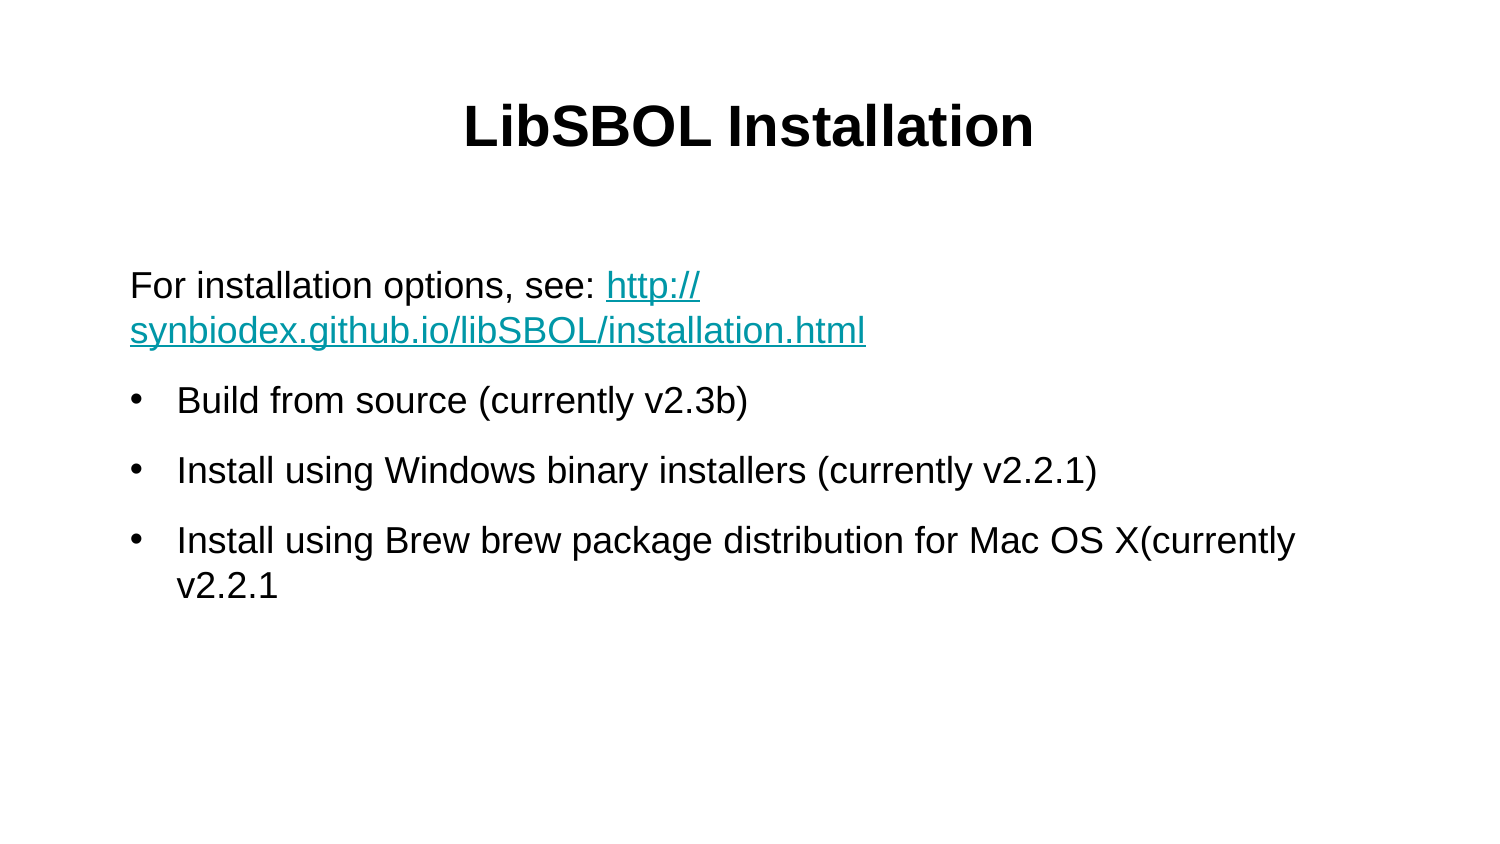

# LibSBOL Installation
For installation options, see: http://synbiodex.github.io/libSBOL/installation.html
Build from source (currently v2.3b)
Install using Windows binary installers (currently v2.2.1)
Install using Brew brew package distribution for Mac OS X(currently v2.2.1